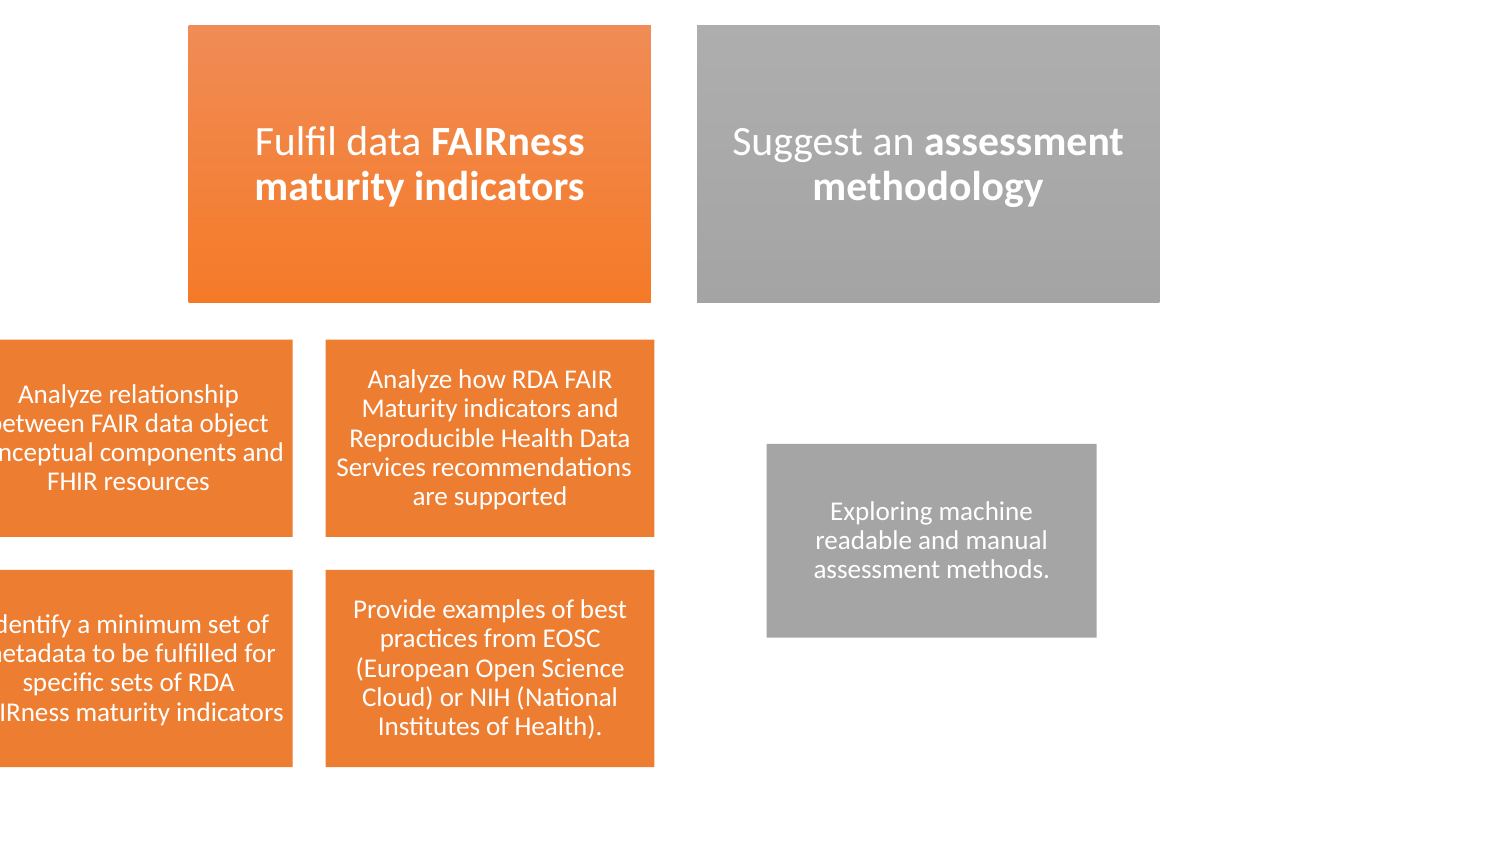

Fulfil data FAIRness maturity indicators
Suggest an assessment methodology
Analyze relationship between FAIR data object conceptual components and FHIR resources
Analyze how RDA FAIR Maturity indicators and Reproducible Health Data Services recommendations   are supported
Identify a minimum set of metadata to be fulfilled for specific sets of RDA FAIRness maturity indicators
Provide examples of best practices from EOSC (European Open Science Cloud) or NIH (National Institutes of Health).

Exploring machine readable and manual assessment methods.